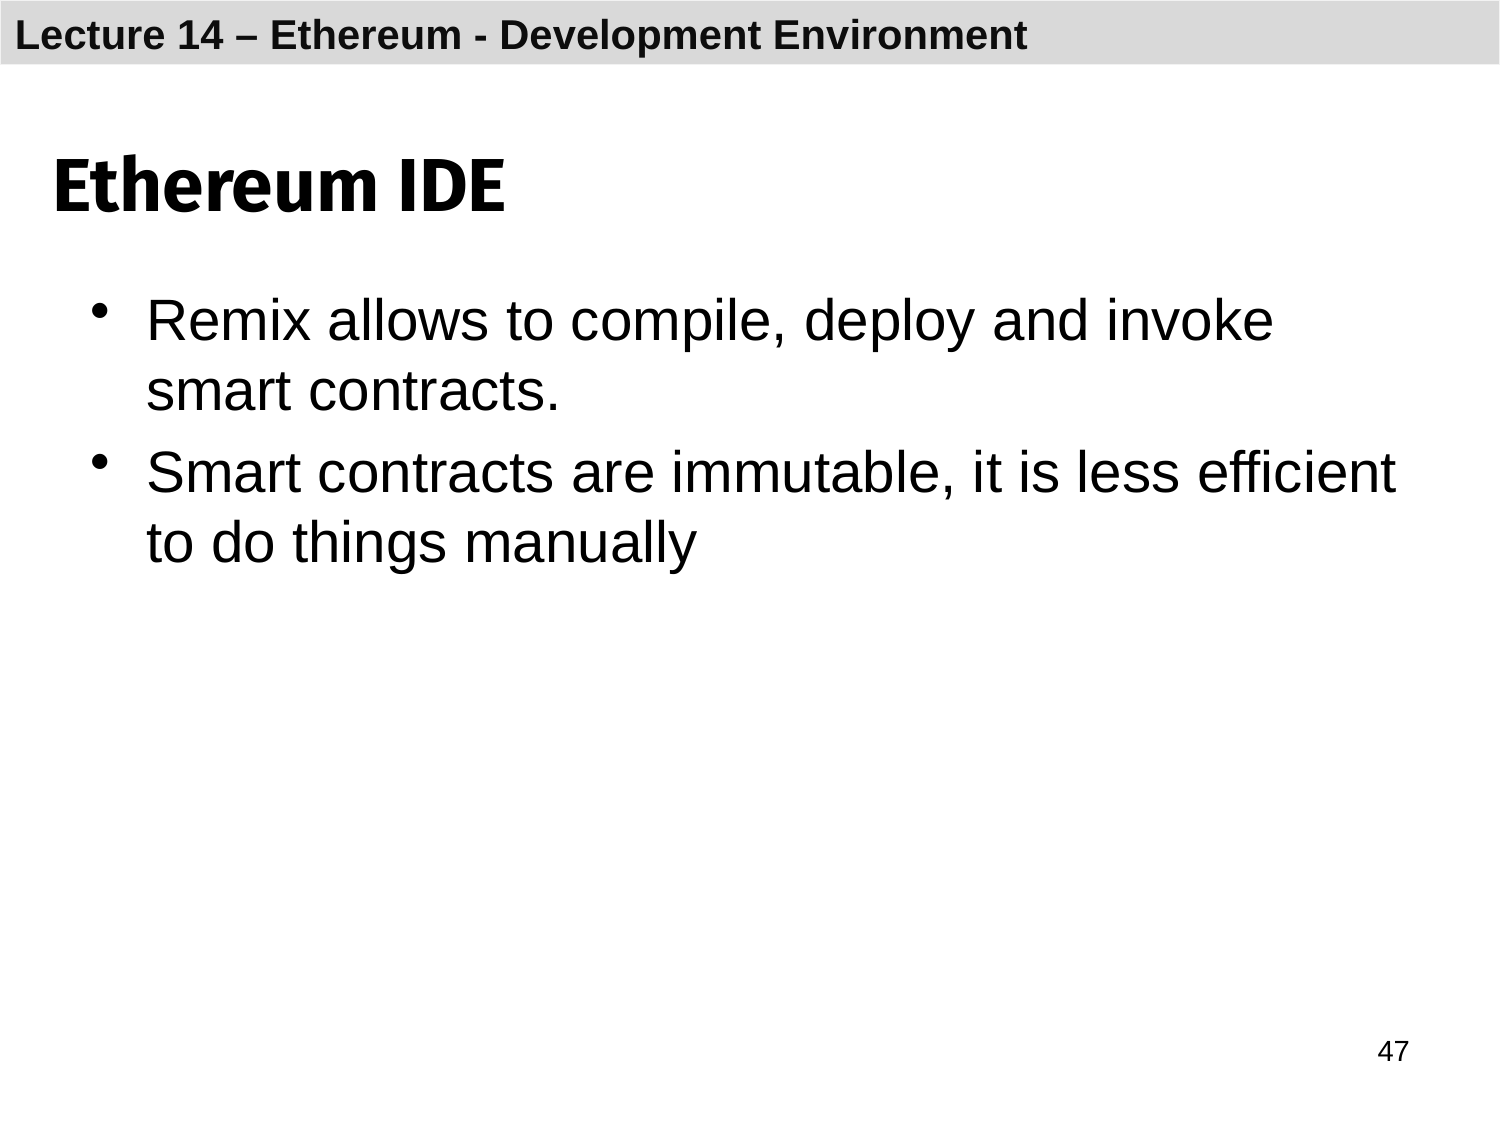

# Ethereum IDE
Remix allows to compile, deploy and invoke smart contracts.
Smart contracts are immutable, it is less efficient to do things manually

47